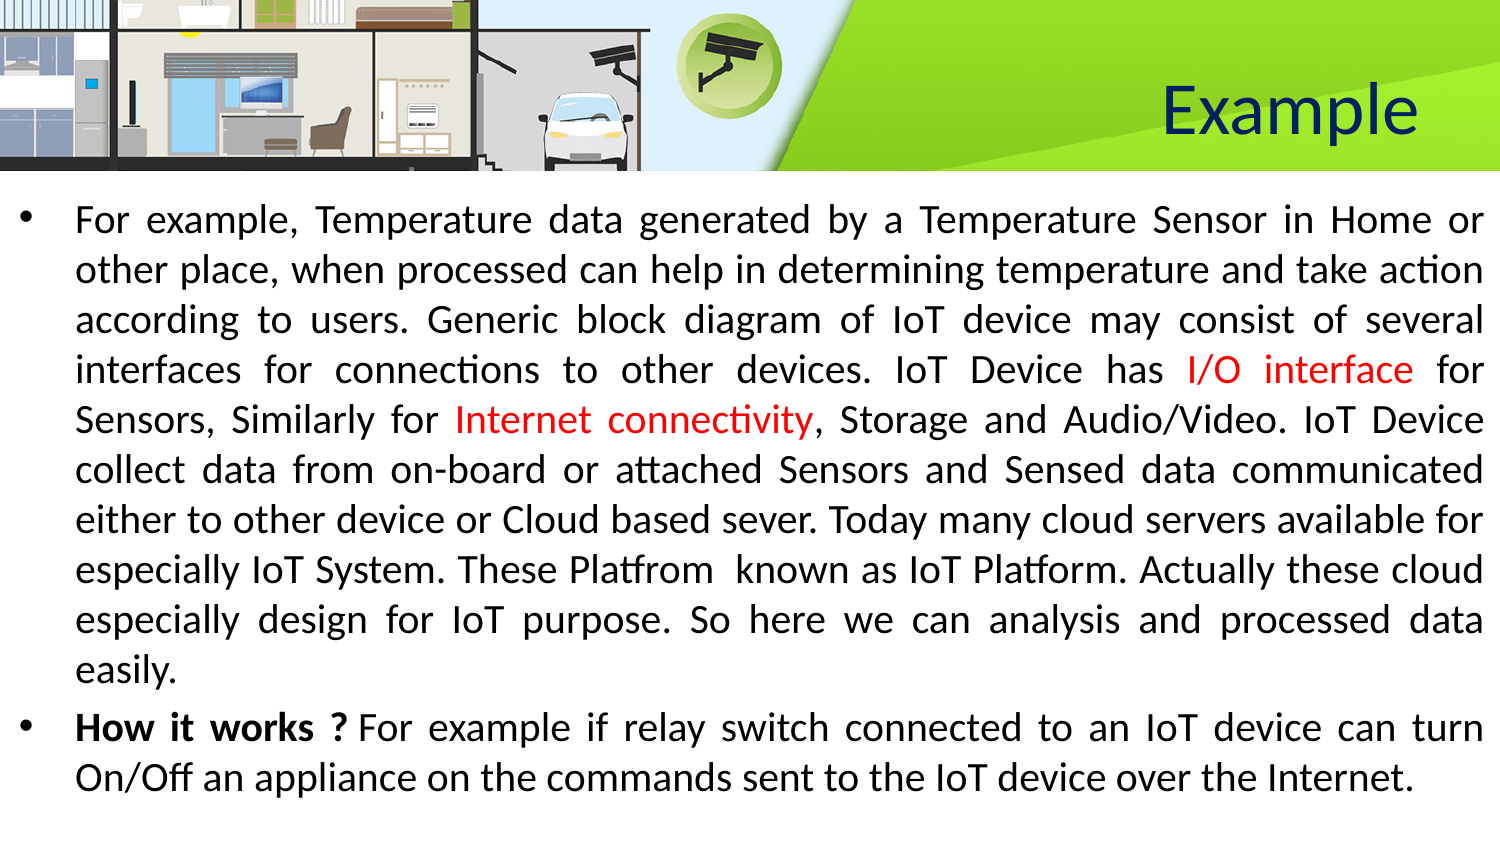

# Example
For example, Temperature data generated by a Temperature Sensor in Home or other place, when processed can help in determining temperature and take action according to users. Generic block diagram of IoT device may consist of several interfaces for connections to other devices. IoT Device has I/O interface for Sensors, Similarly for Internet connectivity, Storage and Audio/Video. IoT Device collect data from on-board or attached Sensors and Sensed data communicated either to other device or Cloud based sever. Today many cloud servers available for especially IoT System. These Platfrom  known as IoT Platform. Actually these cloud especially design for IoT purpose. So here we can analysis and processed data easily.
How it works ? For example if relay switch connected to an IoT device can turn On/Off an appliance on the commands sent to the IoT device over the Internet.